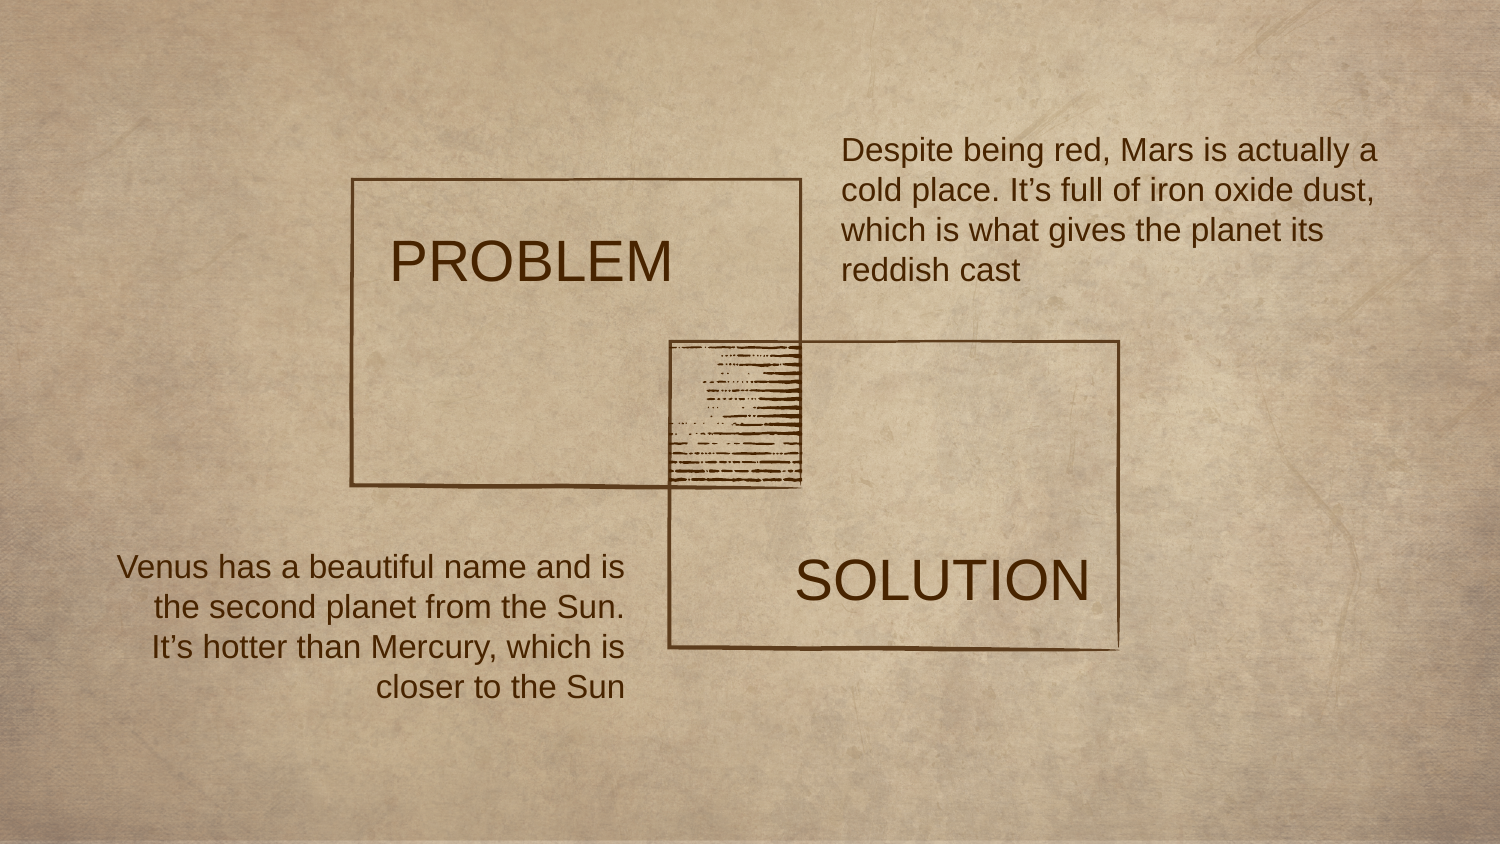

Despite being red, Mars is actually a cold place. It’s full of iron oxide dust, which is what gives the planet its reddish cast

# PROBLEM
Venus has a beautiful name and is the second planet from the Sun. It’s hotter than Mercury, which is closer to the Sun
SOLUTION